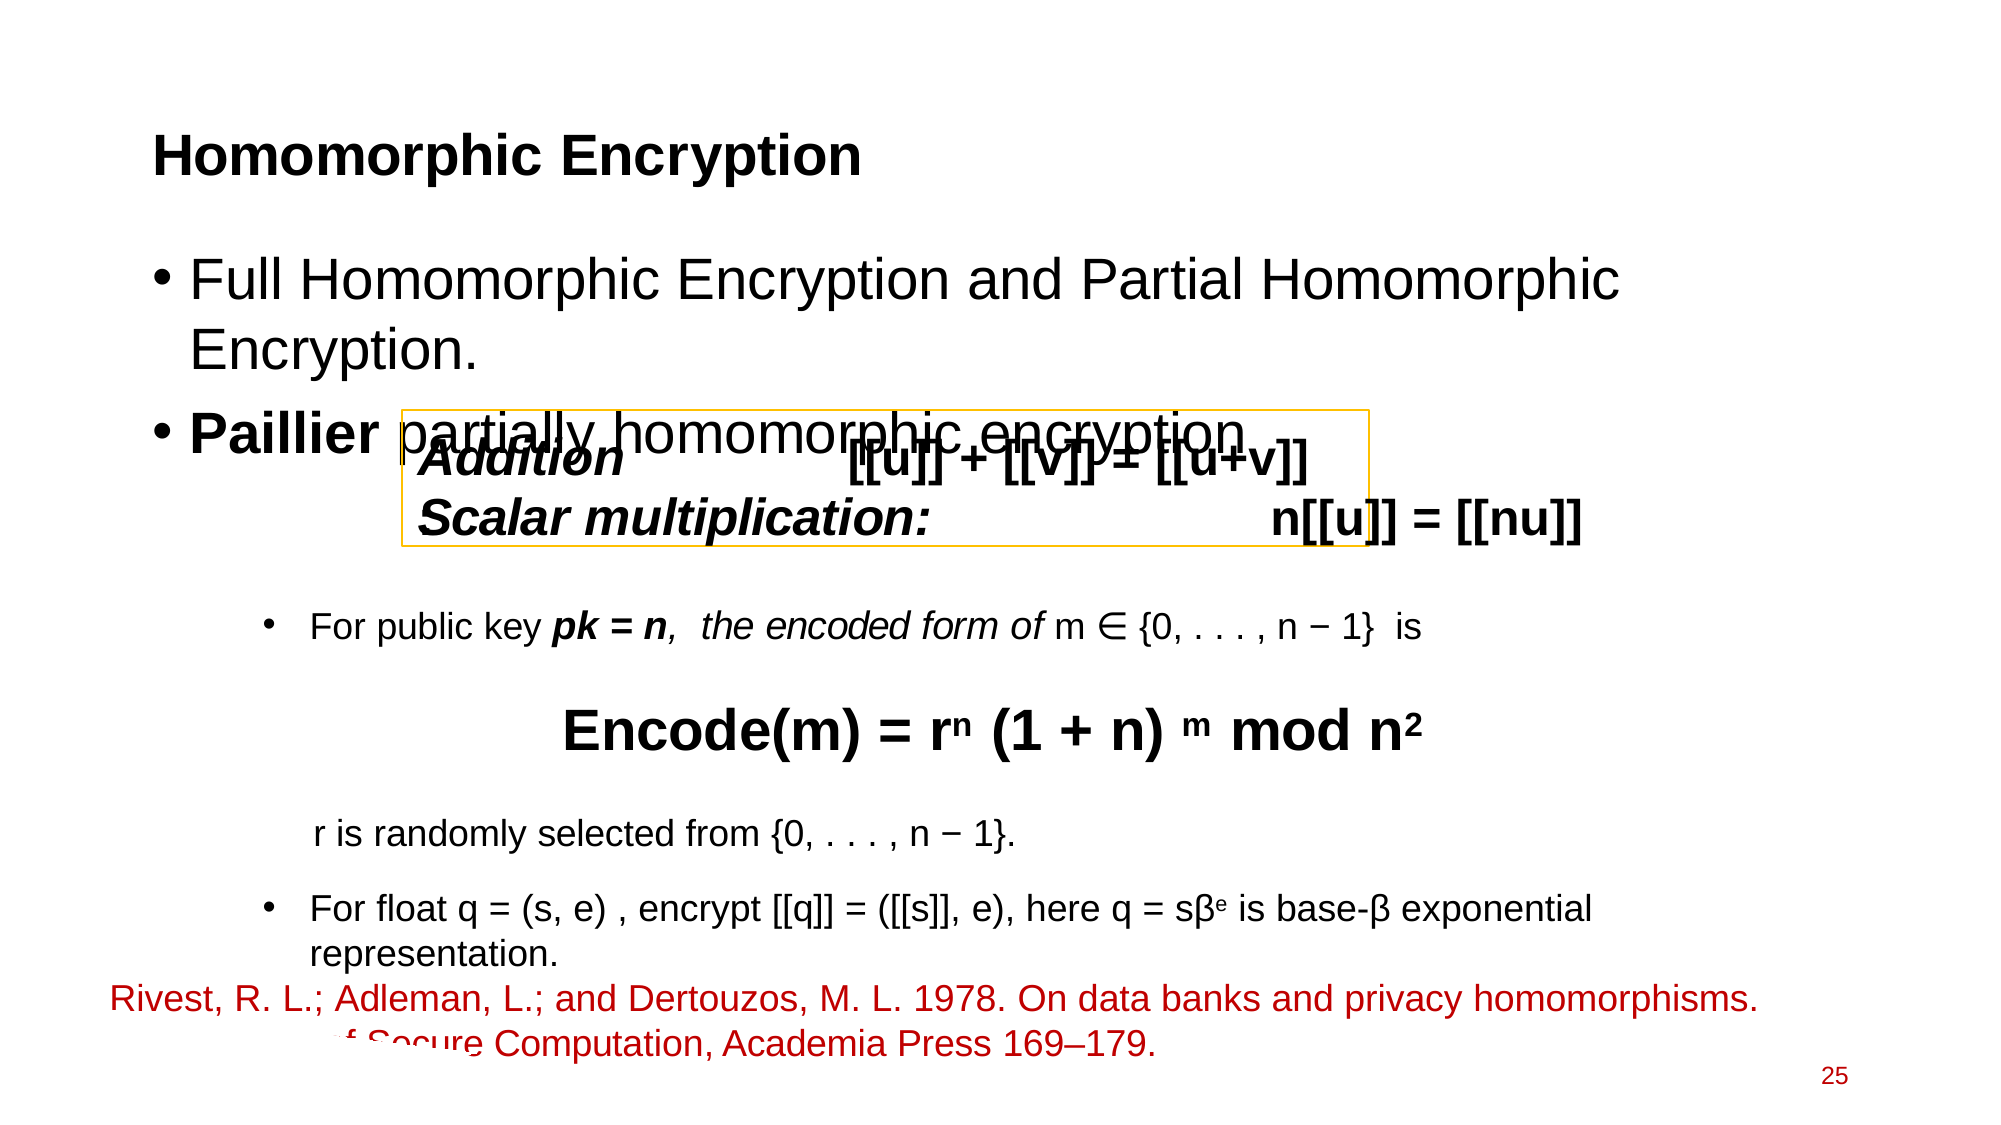

Homomorphic Encryption
Full Homomorphic Encryption and Partial Homomorphic Encryption.
Paillier partially homomorphic encryption

Addition :
[[u]] + [[v]] = [[u+v]]
Scalar multiplication:	n[[u]] = [[nu]]

For public key pk = n,  the encoded form of m ∈ {0, . . . , n − 1}  is

Encode(m) = rn  (1 + n) m  mod n2
r is randomly selected from {0, . . . , n − 1}.
For float q = (s, e) , encrypt [[q]] = ([[s]], e), here q = sβe is base-β exponential representation.
Rivest, R. L.; Adleman, L.; and Dertouzos, M. L. 1978. On data banks and privacy homomorphisms.
Foundations of Secure Computation, Academia Press 169–179.

25